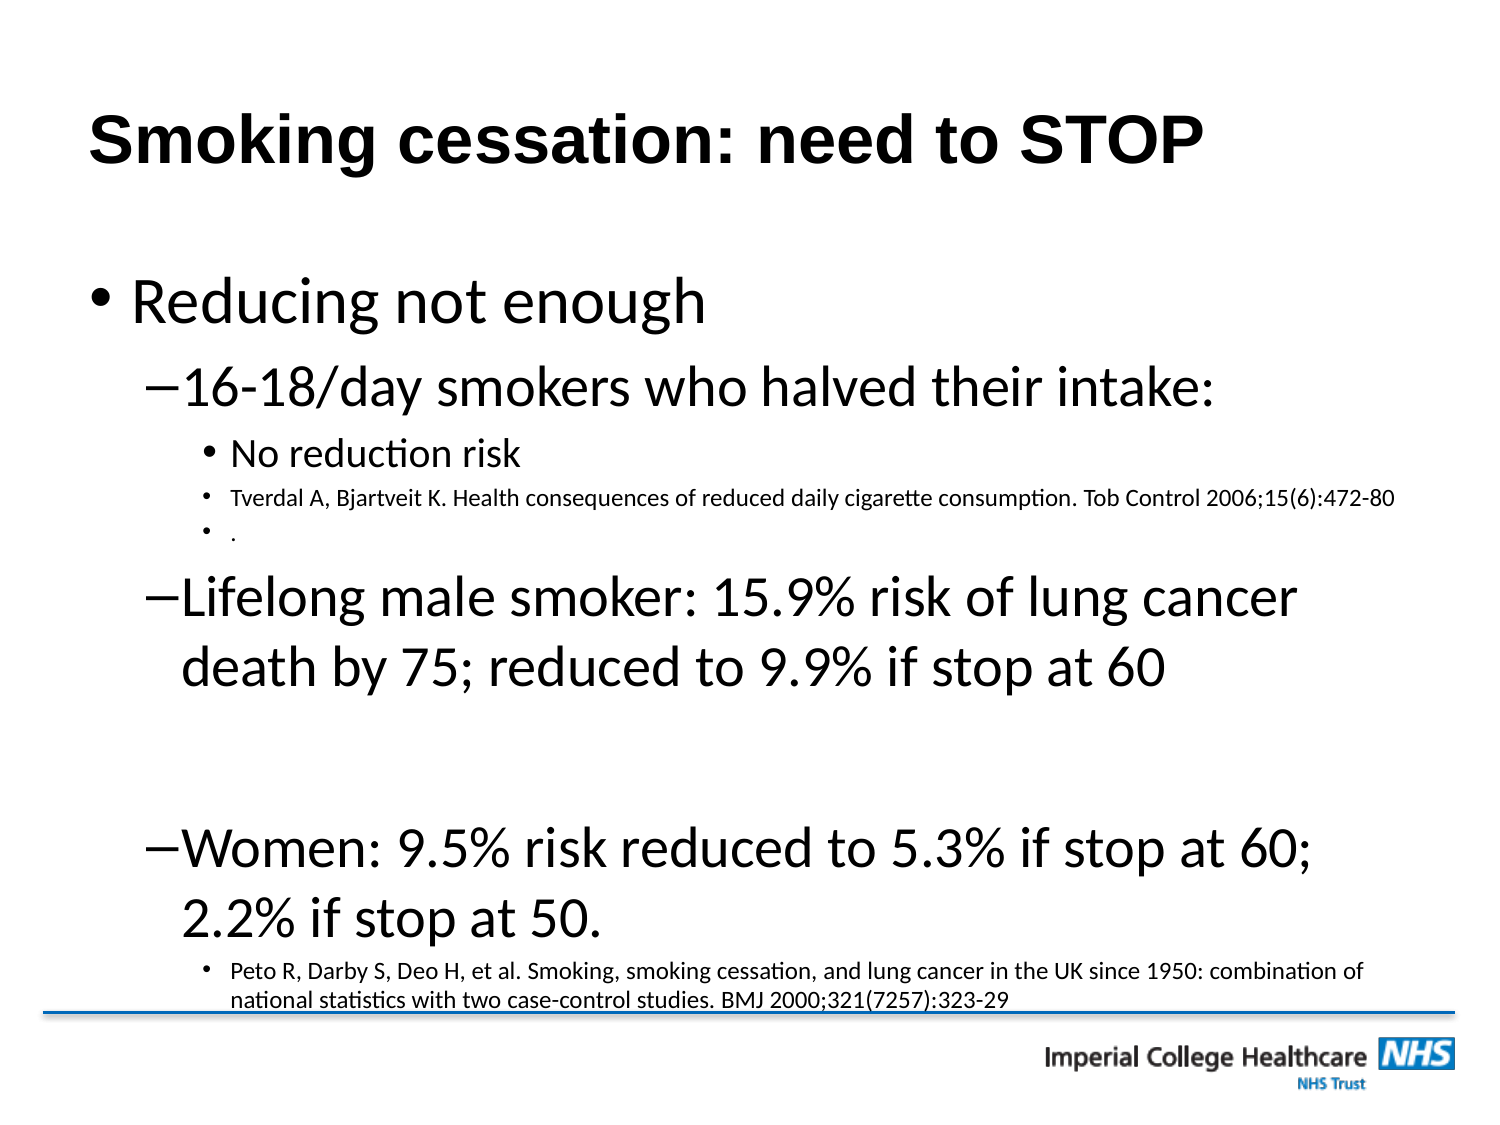

# Smoking cessation: need to STOP
Reducing not enough
16-18/day smokers who halved their intake:
No reduction risk
Tverdal A, Bjartveit K. Health consequences of reduced daily cigarette consumption. Tob Control 2006;15(6):472-80
.
Lifelong male smoker: 15.9% risk of lung cancer death by 75; reduced to 9.9% if stop at 60

Women: 9.5% risk reduced to 5.3% if stop at 60; 2.2% if stop at 50.
Peto R, Darby S, Deo H, et al. Smoking, smoking cessation, and lung cancer in the UK since 1950: combination of national statistics with two case-control studies. BMJ 2000;321(7257):323-29